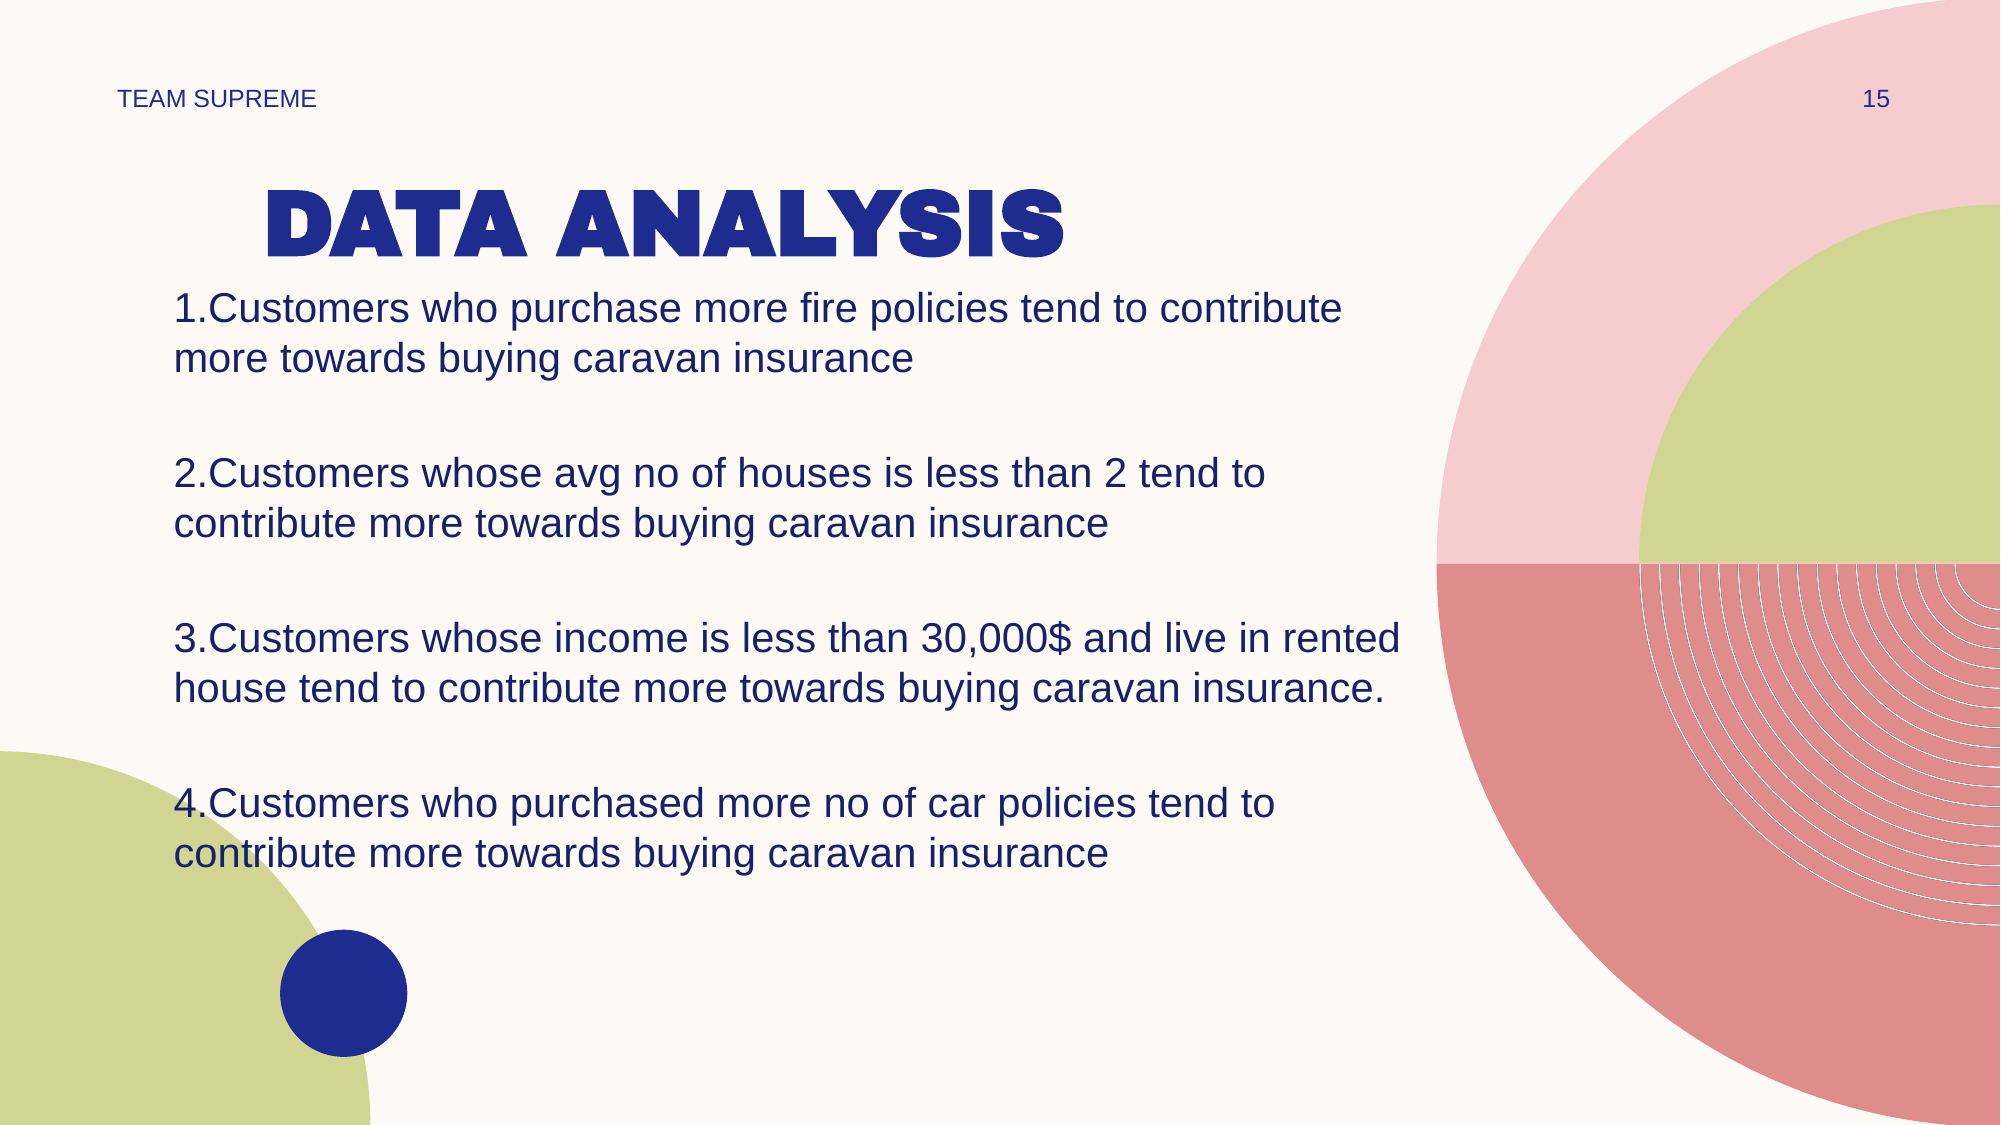

TEAM SUPREME
15
# DATA ANALYSIS
Customers who purchase more fire policies tend to contribute more towards buying caravan insurance

Customers whose avg no of houses is less than 2 tend to contribute more towards buying caravan insurance

Customers whose income is less than 30,000$ and live in rented house tend to contribute more towards buying caravan insurance.

Customers who purchased more no of car policies tend to contribute more towards buying caravan insurance